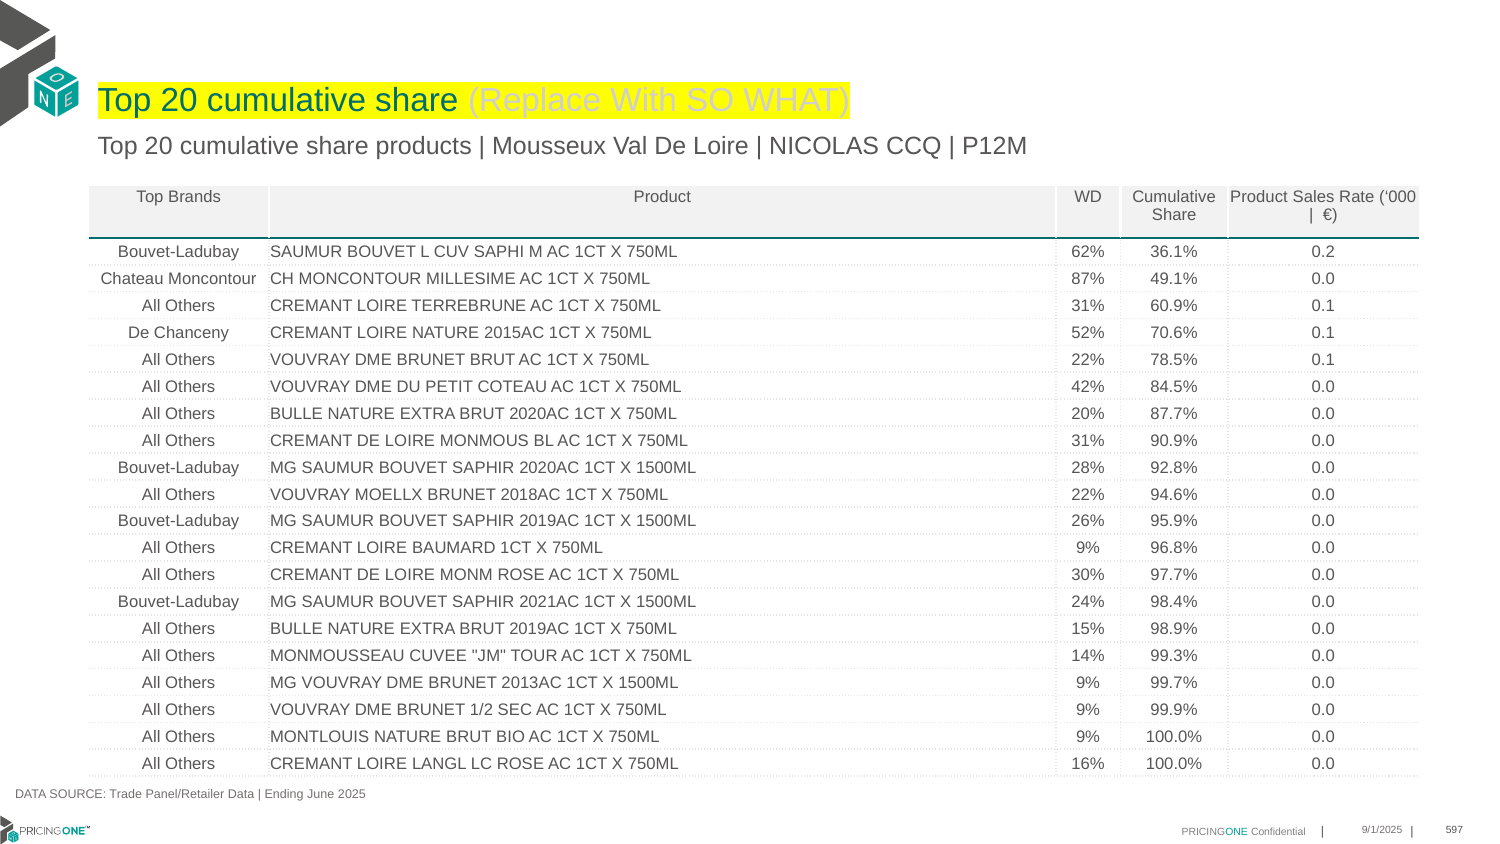

# Top 20 cumulative share (Replace With SO WHAT)
Top 20 cumulative share products | Mousseux Val De Loire | NICOLAS CCQ | P12M
| Top Brands | Product | WD | Cumulative Share | Product Sales Rate (‘000 | €) |
| --- | --- | --- | --- | --- |
| Bouvet-Ladubay | SAUMUR BOUVET L CUV SAPHI M AC 1CT X 750ML | 62% | 36.1% | 0.2 |
| Chateau Moncontour | CH MONCONTOUR MILLESIME AC 1CT X 750ML | 87% | 49.1% | 0.0 |
| All Others | CREMANT LOIRE TERREBRUNE AC 1CT X 750ML | 31% | 60.9% | 0.1 |
| De Chanceny | CREMANT LOIRE NATURE 2015AC 1CT X 750ML | 52% | 70.6% | 0.1 |
| All Others | VOUVRAY DME BRUNET BRUT AC 1CT X 750ML | 22% | 78.5% | 0.1 |
| All Others | VOUVRAY DME DU PETIT COTEAU AC 1CT X 750ML | 42% | 84.5% | 0.0 |
| All Others | BULLE NATURE EXTRA BRUT 2020AC 1CT X 750ML | 20% | 87.7% | 0.0 |
| All Others | CREMANT DE LOIRE MONMOUS BL AC 1CT X 750ML | 31% | 90.9% | 0.0 |
| Bouvet-Ladubay | MG SAUMUR BOUVET SAPHIR 2020AC 1CT X 1500ML | 28% | 92.8% | 0.0 |
| All Others | VOUVRAY MOELLX BRUNET 2018AC 1CT X 750ML | 22% | 94.6% | 0.0 |
| Bouvet-Ladubay | MG SAUMUR BOUVET SAPHIR 2019AC 1CT X 1500ML | 26% | 95.9% | 0.0 |
| All Others | CREMANT LOIRE BAUMARD 1CT X 750ML | 9% | 96.8% | 0.0 |
| All Others | CREMANT DE LOIRE MONM ROSE AC 1CT X 750ML | 30% | 97.7% | 0.0 |
| Bouvet-Ladubay | MG SAUMUR BOUVET SAPHIR 2021AC 1CT X 1500ML | 24% | 98.4% | 0.0 |
| All Others | BULLE NATURE EXTRA BRUT 2019AC 1CT X 750ML | 15% | 98.9% | 0.0 |
| All Others | MONMOUSSEAU CUVEE "JM" TOUR AC 1CT X 750ML | 14% | 99.3% | 0.0 |
| All Others | MG VOUVRAY DME BRUNET 2013AC 1CT X 1500ML | 9% | 99.7% | 0.0 |
| All Others | VOUVRAY DME BRUNET 1/2 SEC AC 1CT X 750ML | 9% | 99.9% | 0.0 |
| All Others | MONTLOUIS NATURE BRUT BIO AC 1CT X 750ML | 9% | 100.0% | 0.0 |
| All Others | CREMANT LOIRE LANGL LC ROSE AC 1CT X 750ML | 16% | 100.0% | 0.0 |
DATA SOURCE: Trade Panel/Retailer Data | Ending June 2025

9/1/2025
597